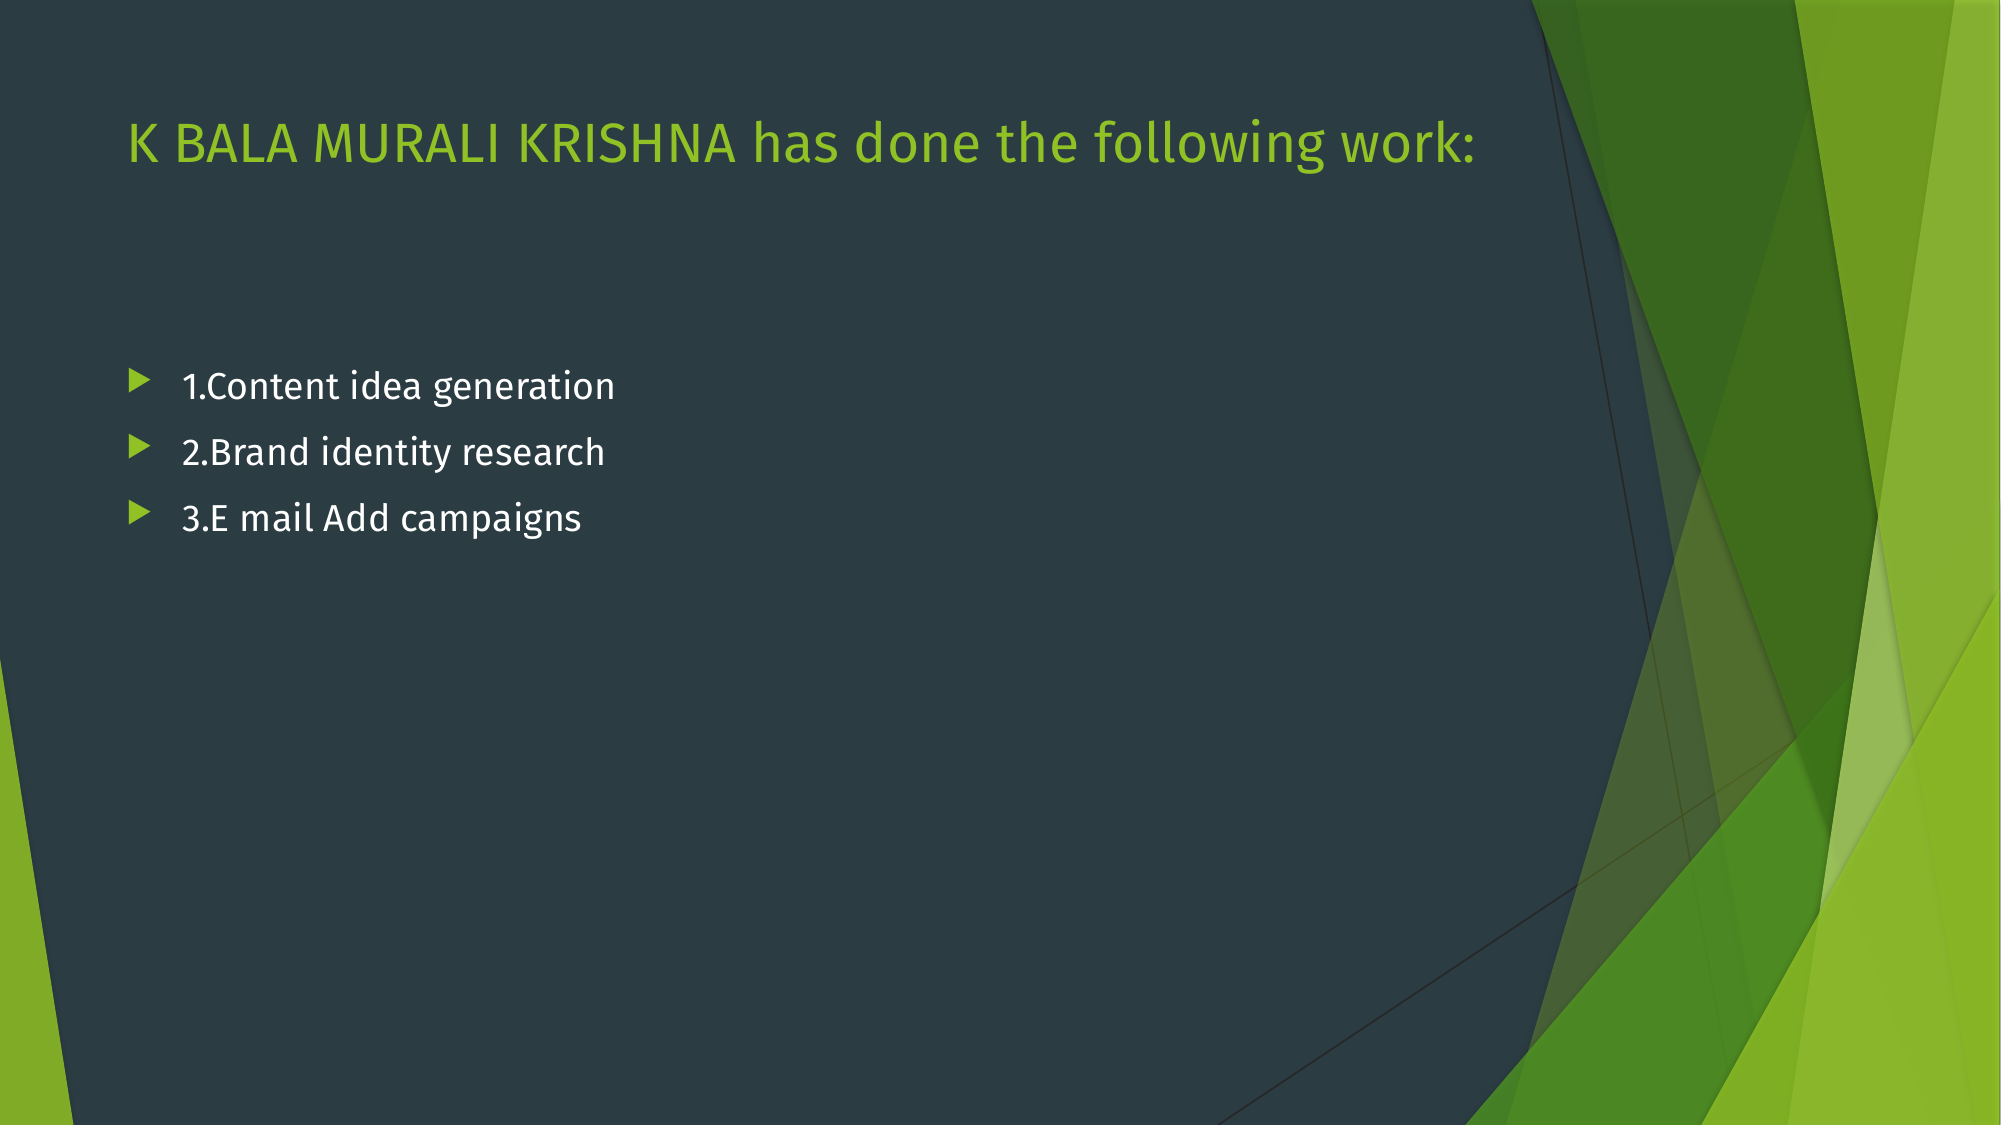

# K BALA MURALI KRISHNA has done the following work:
1.Content idea generation
2.Brand identity research
3.E mail Add campaigns